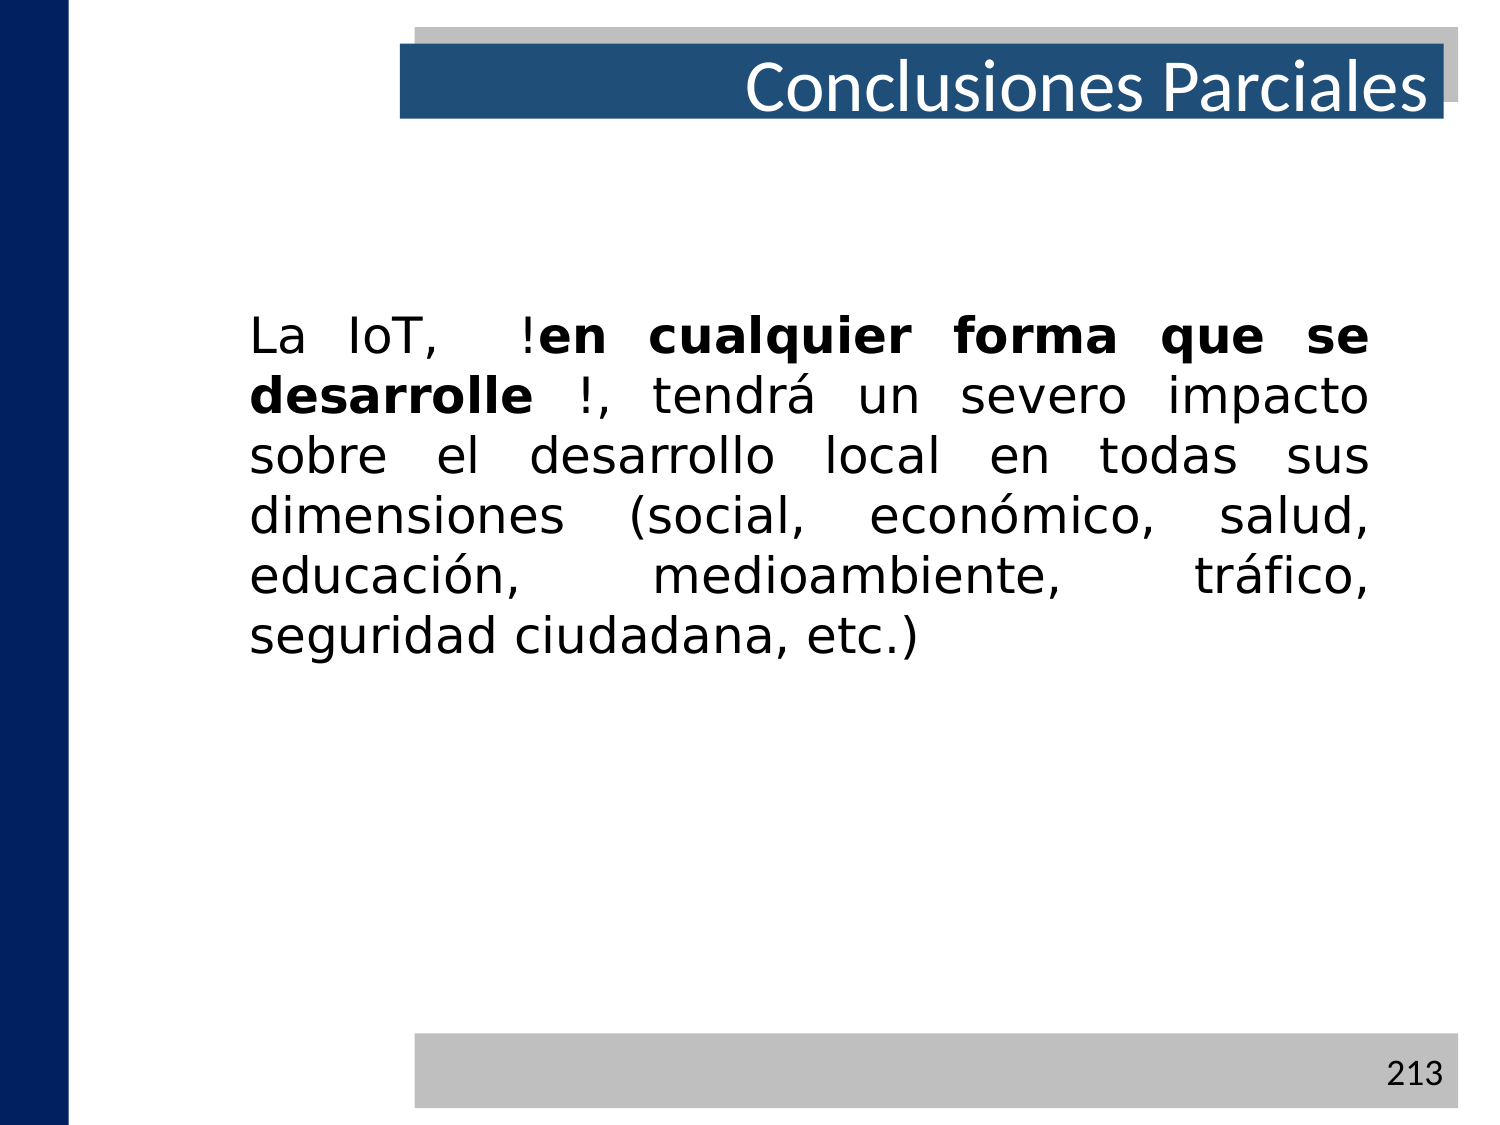

Conclusiones Parciales
La IoT,  !en cualquier forma que se desarrolle !, tendrá un severo impacto sobre el desarrollo local en todas sus dimensiones (social, económico, salud, educación, medioambiente, tráfico, seguridad ciudadana, etc.)

213